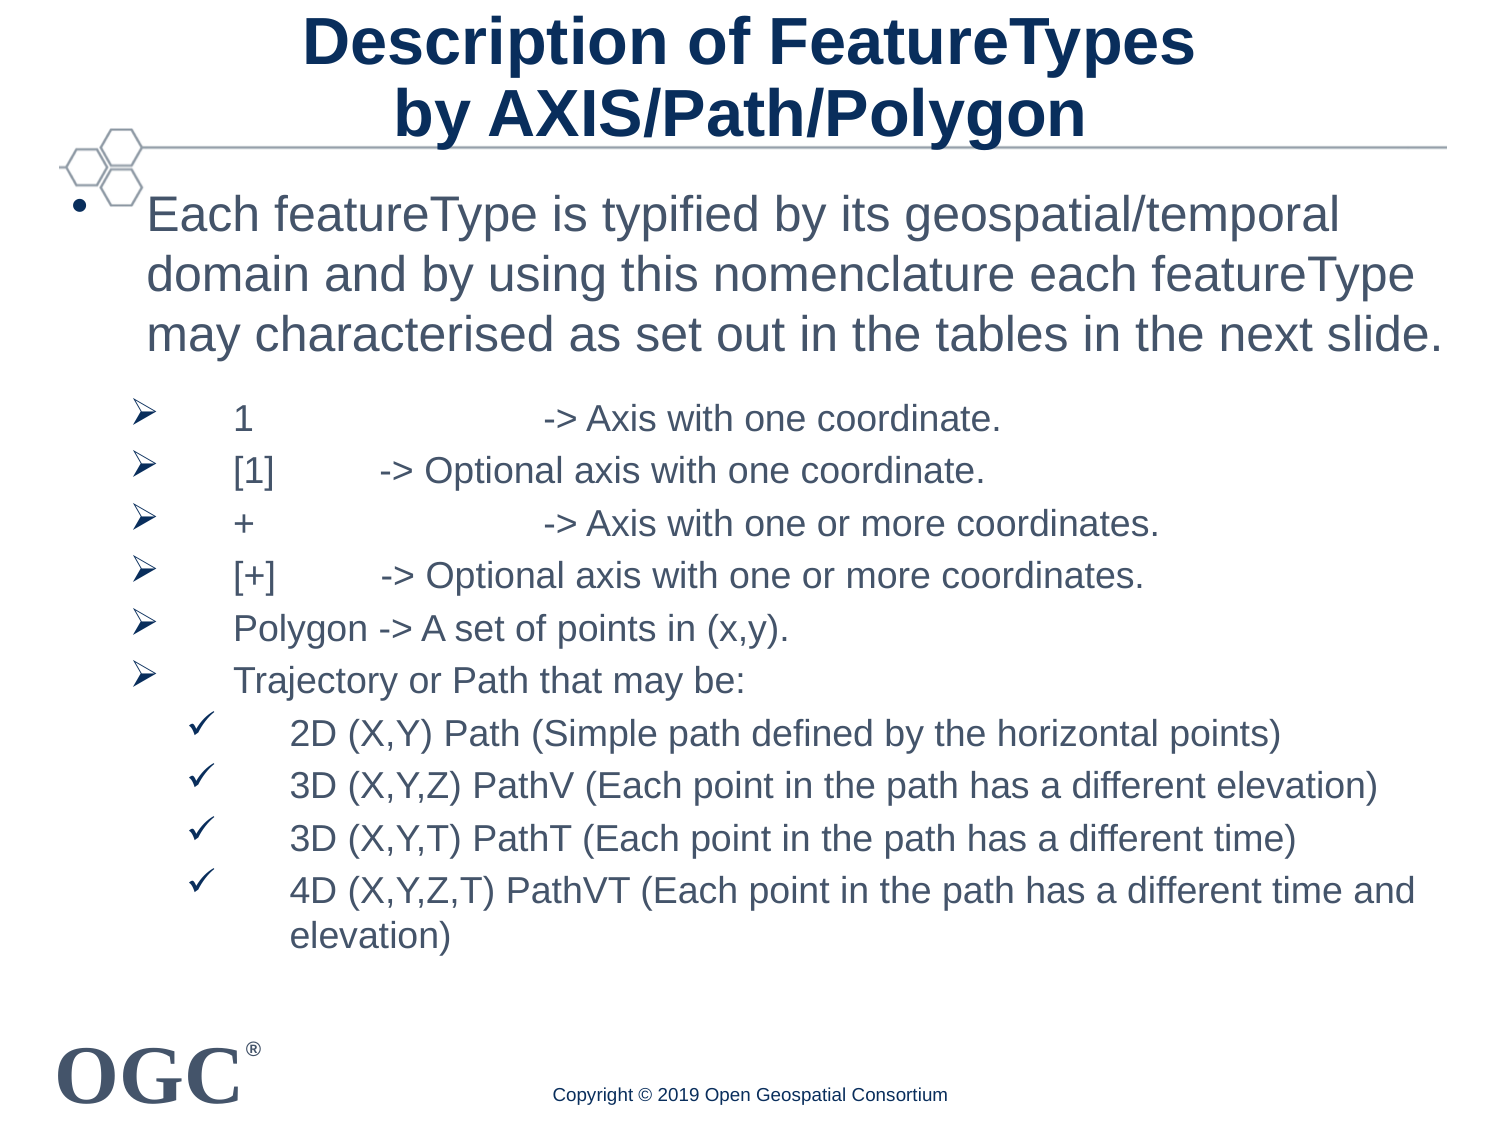

# Description of FeatureTypes by AXIS/Path/Polygon
Each featureType is typified by its geospatial/temporal domain and by using this nomenclature each featureType may characterised as set out in the tables in the next slide.
1 	          -> Axis with one coordinate.
[1]          -> Optional axis with one coordinate.
+ 	          -> Axis with one or more coordinates.
[+]          -> Optional axis with one or more coordinates.
Polygon -> A set of points in (x,y).
Trajectory or Path that may be:
2D (X,Y) Path (Simple path defined by the horizontal points)
3D (X,Y,Z) PathV (Each point in the path has a different elevation)
3D (X,Y,T) PathT (Each point in the path has a different time)
4D (X,Y,Z,T) PathVT (Each point in the path has a different time and elevation)

Copyright © 2019 Open Geospatial Consortium